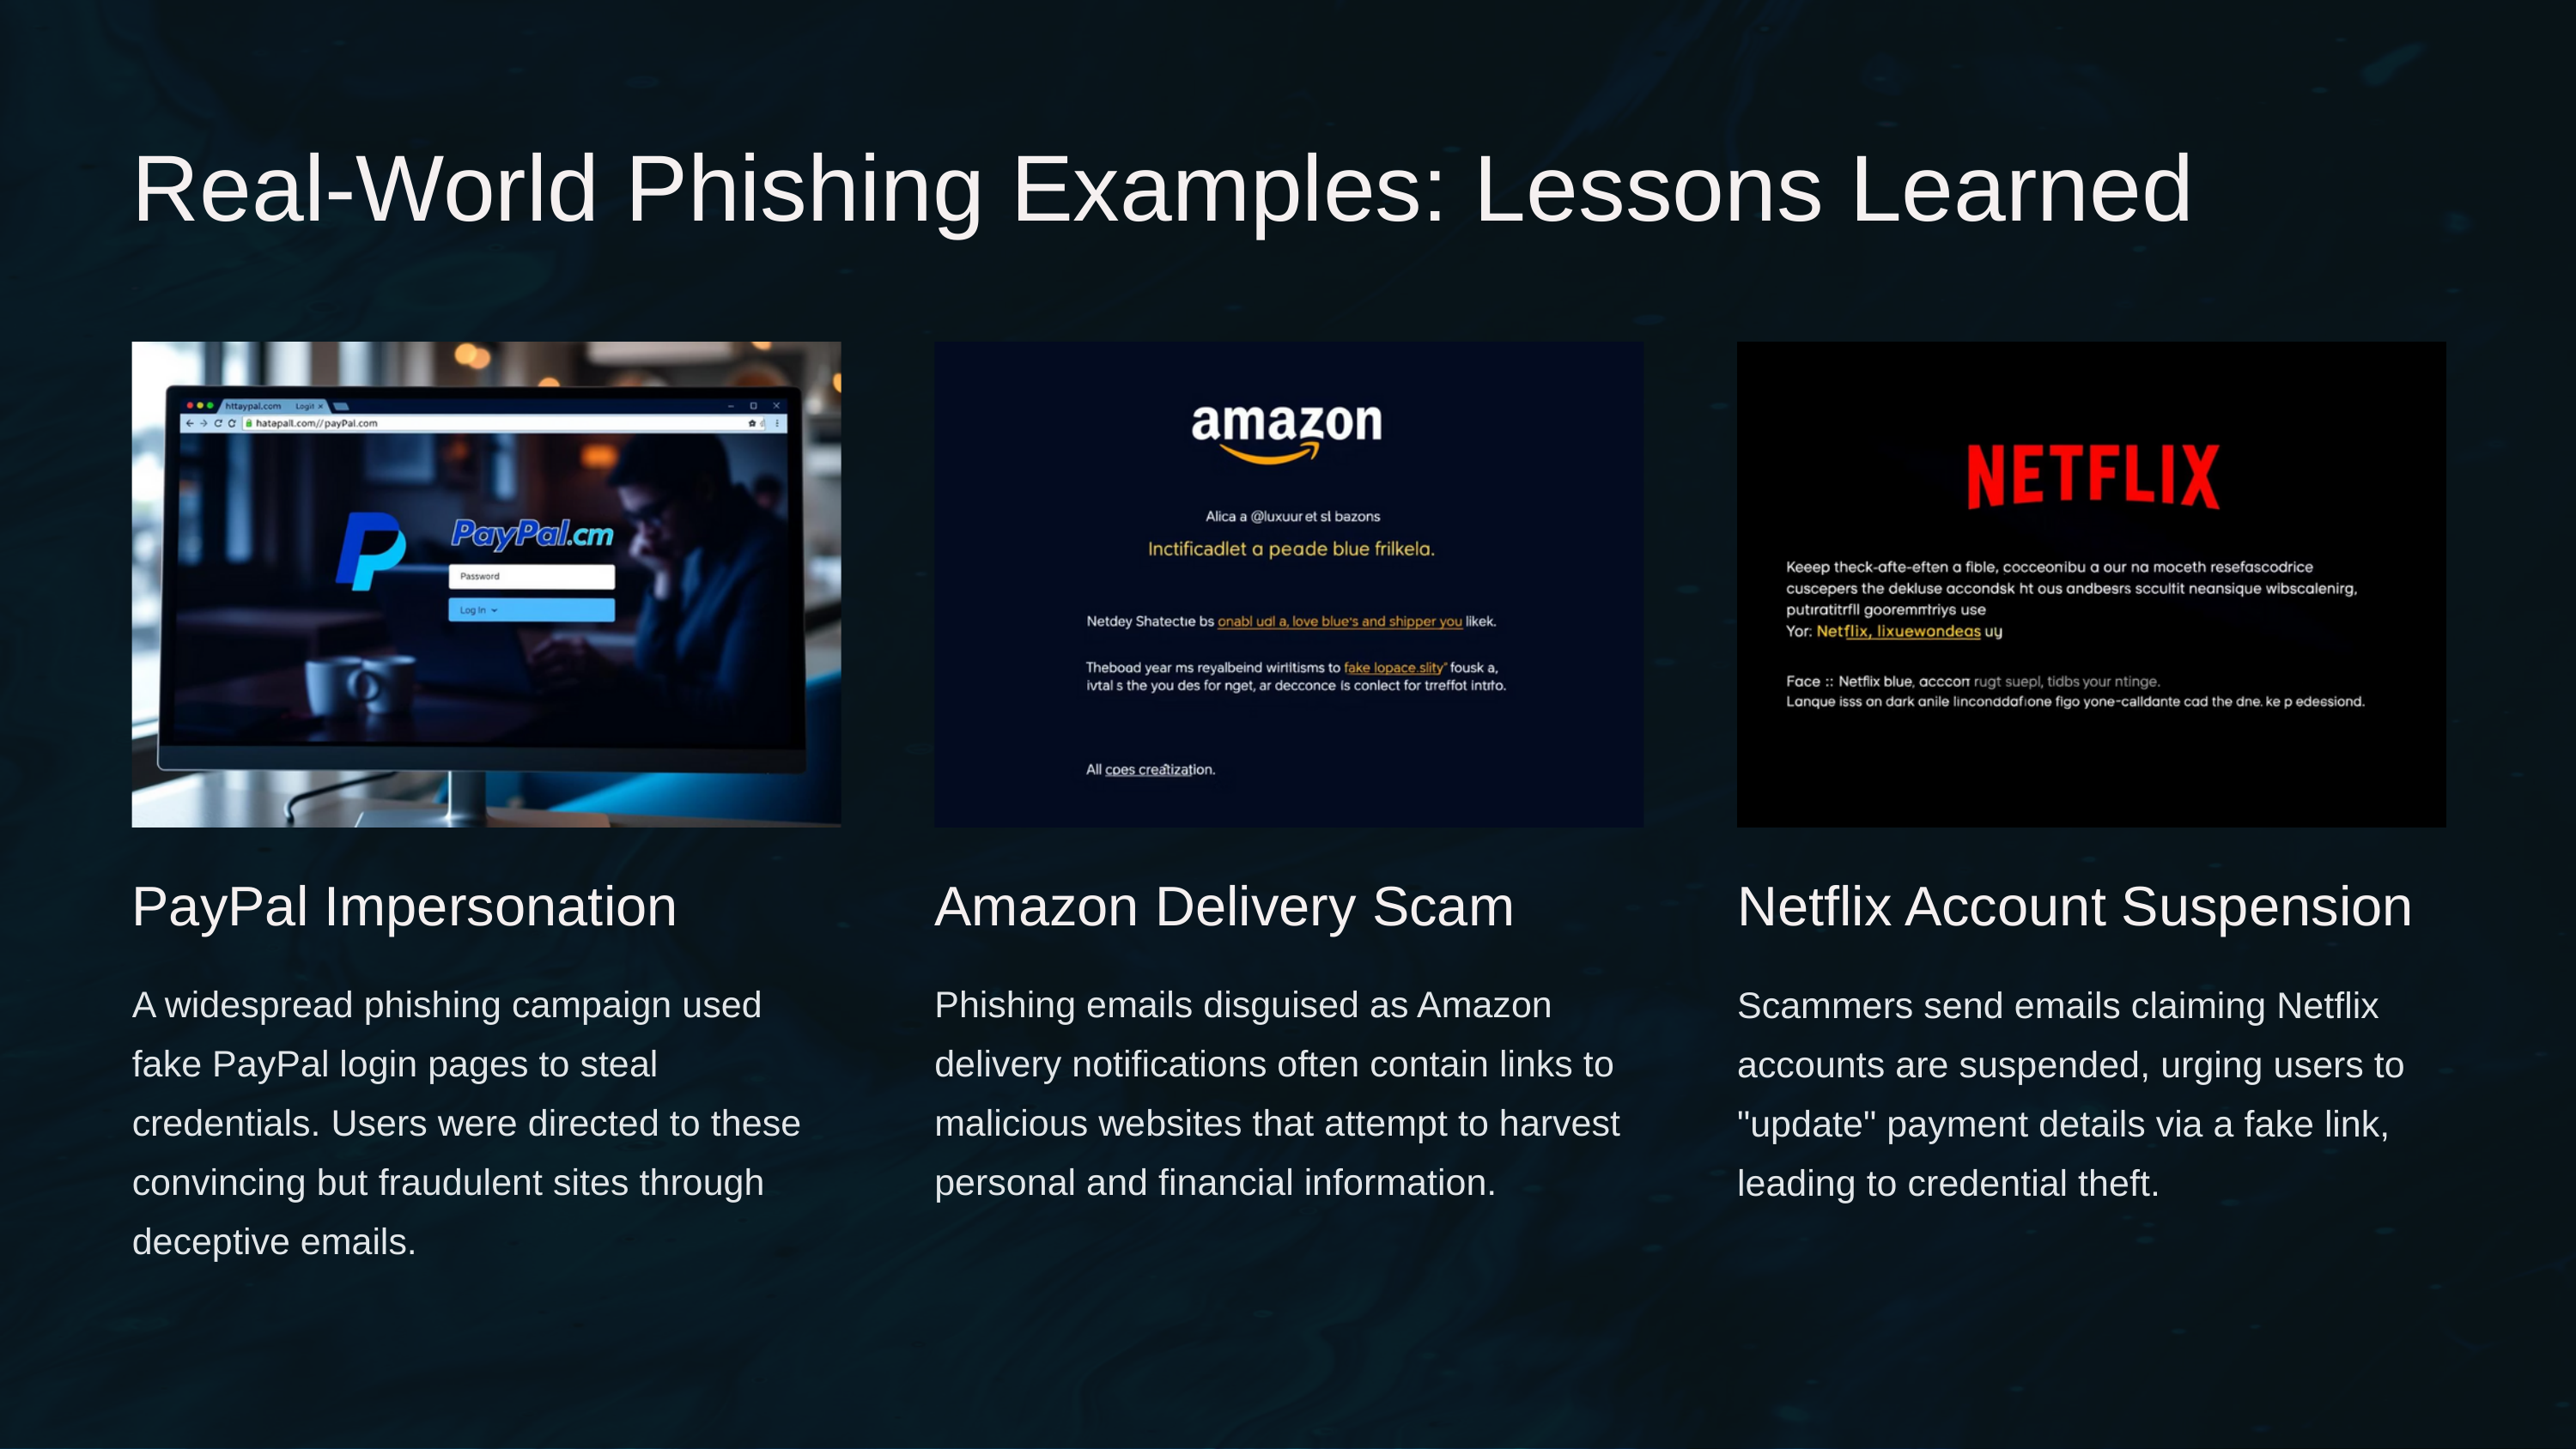

Real-World Phishing Examples: Lessons Learned

PayPal Impersonation
Amazon Delivery Scam
Netflix Account Suspension
A widespread phishing campaign used fake PayPal login pages to steal credentials. Users were directed to these convincing but fraudulent sites through deceptive emails.
Phishing emails disguised as Amazon delivery notifications often contain links to malicious websites that attempt to harvest personal and financial information.
Scammers send emails claiming Netflix accounts are suspended, urging users to "update" payment details via a fake link, leading to credential theft.